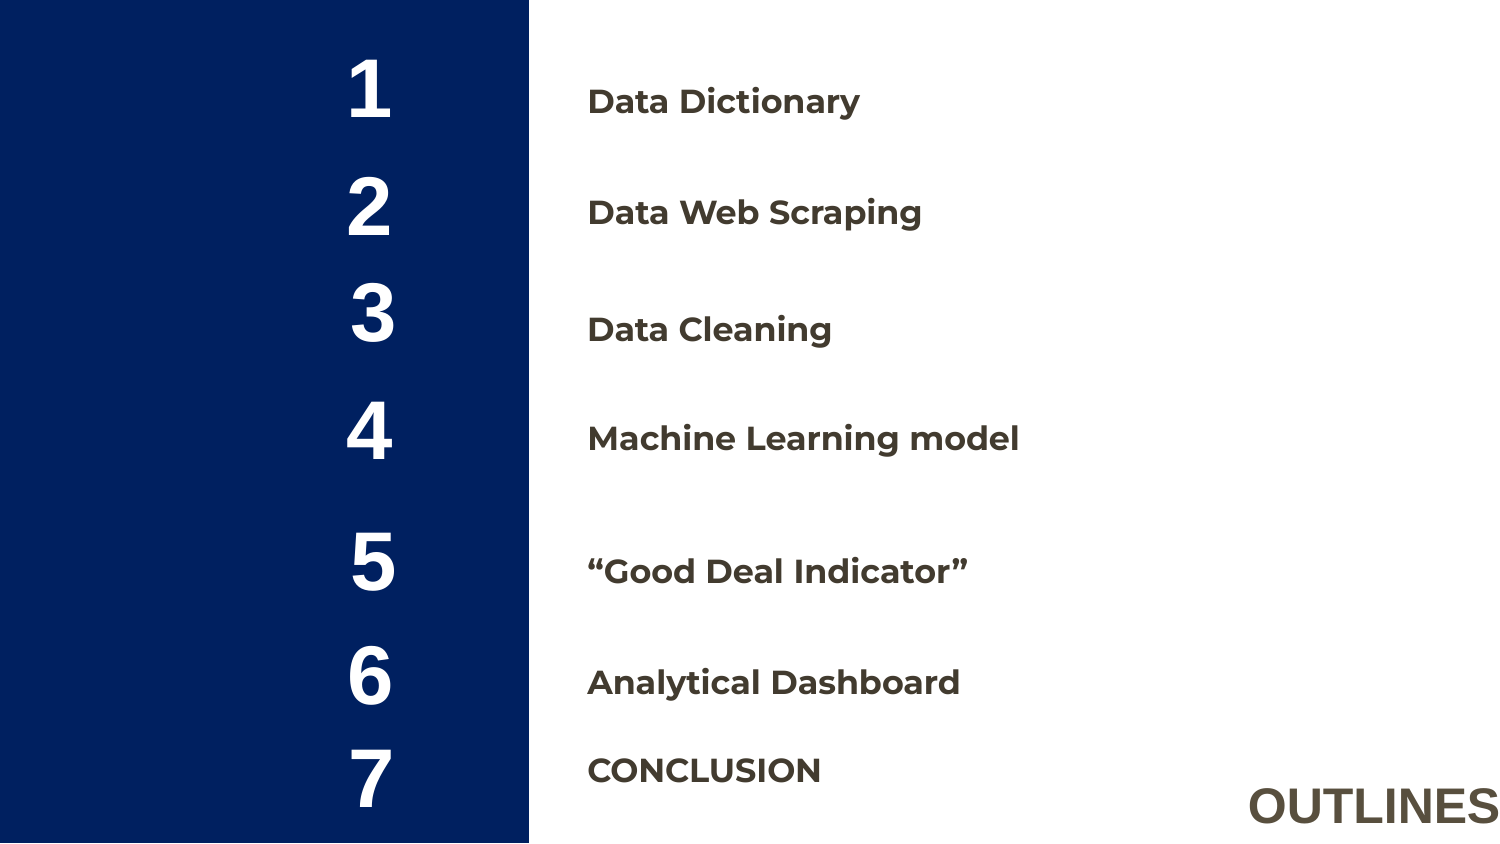

1
Data Dictionary
2

Data Web Scraping
3
Data Cleaning
4
Machine Learning model
5
“Good Deal Indicator”
Analytical Dashboard
6
CONCLUSION
7
OUTLINES